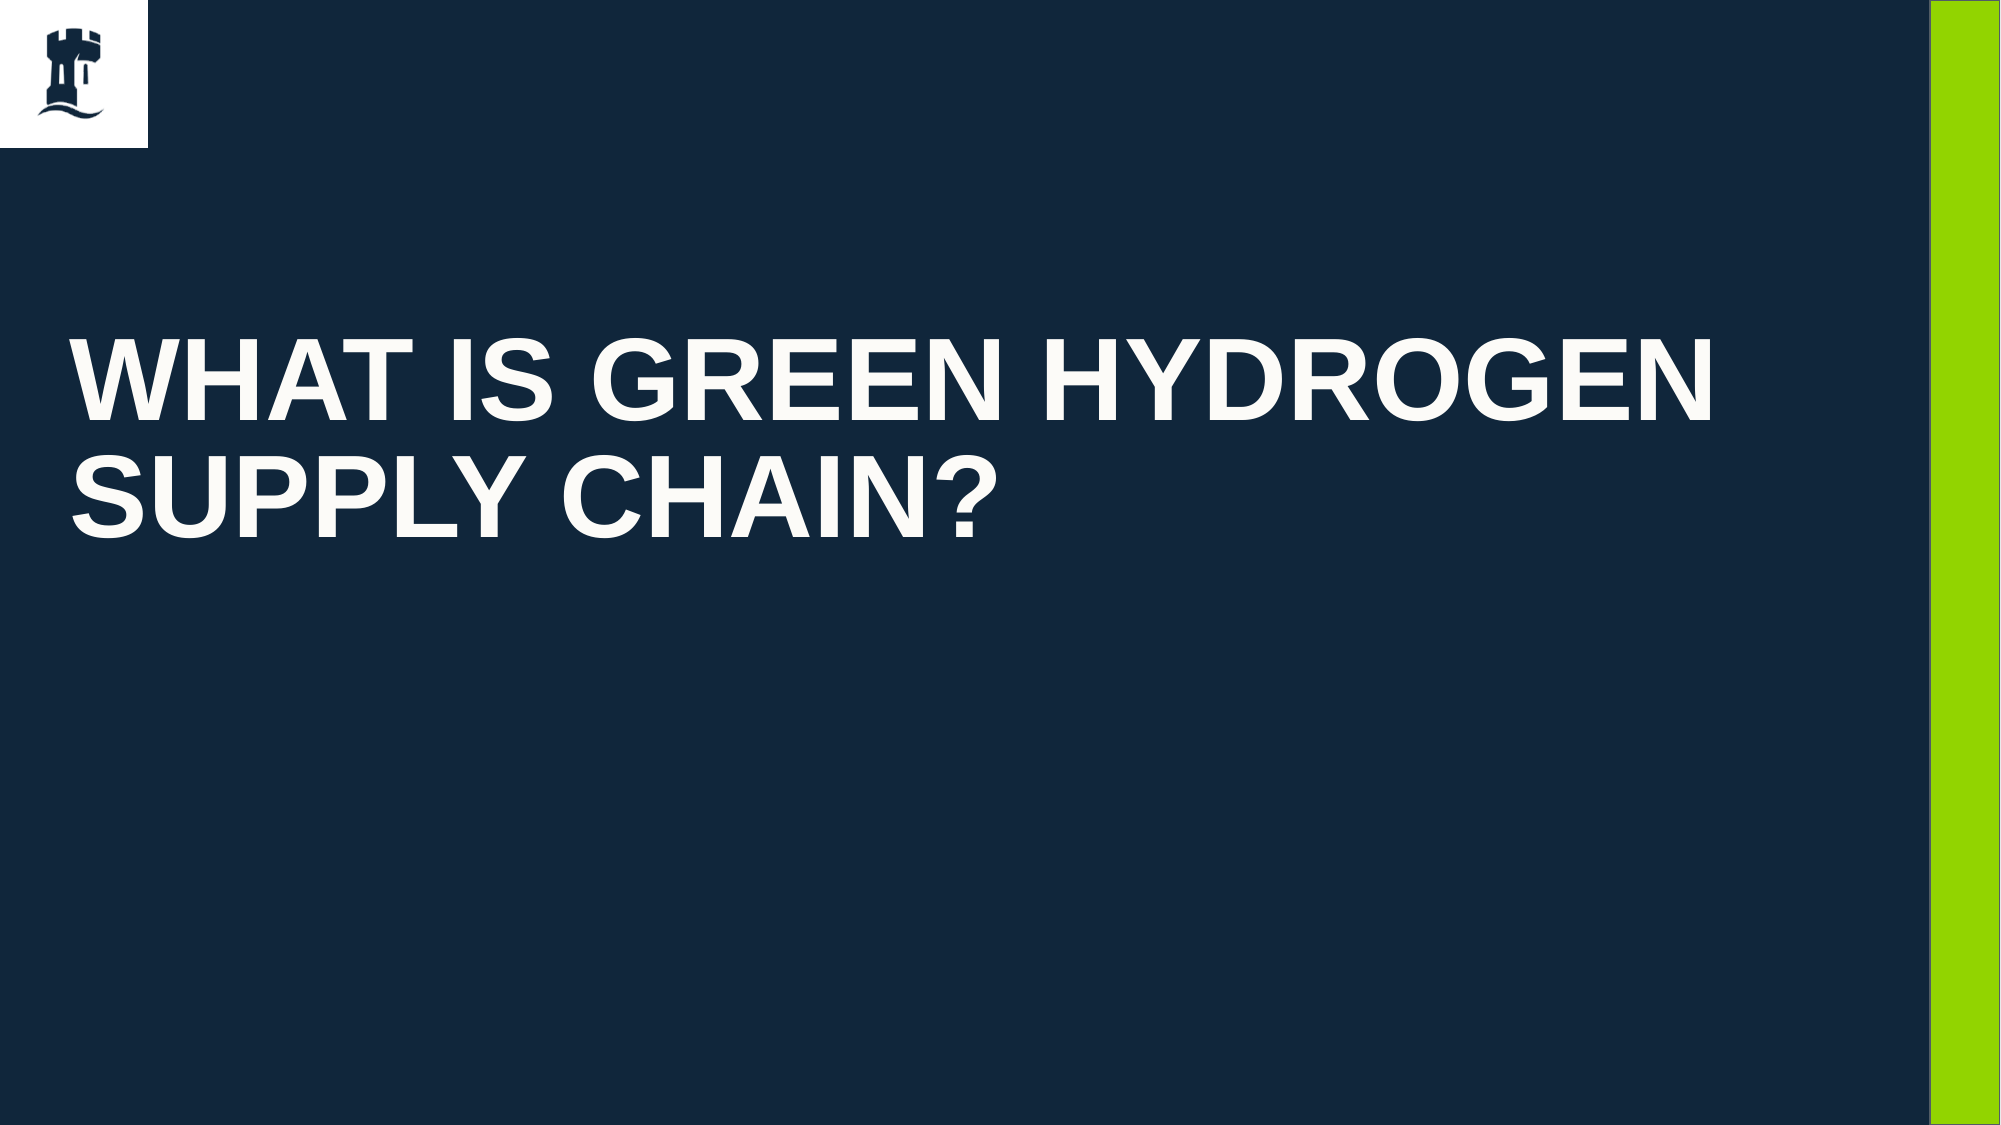

# WHAT IS GREEN HYDROGEN SUPPLY CHAIN?